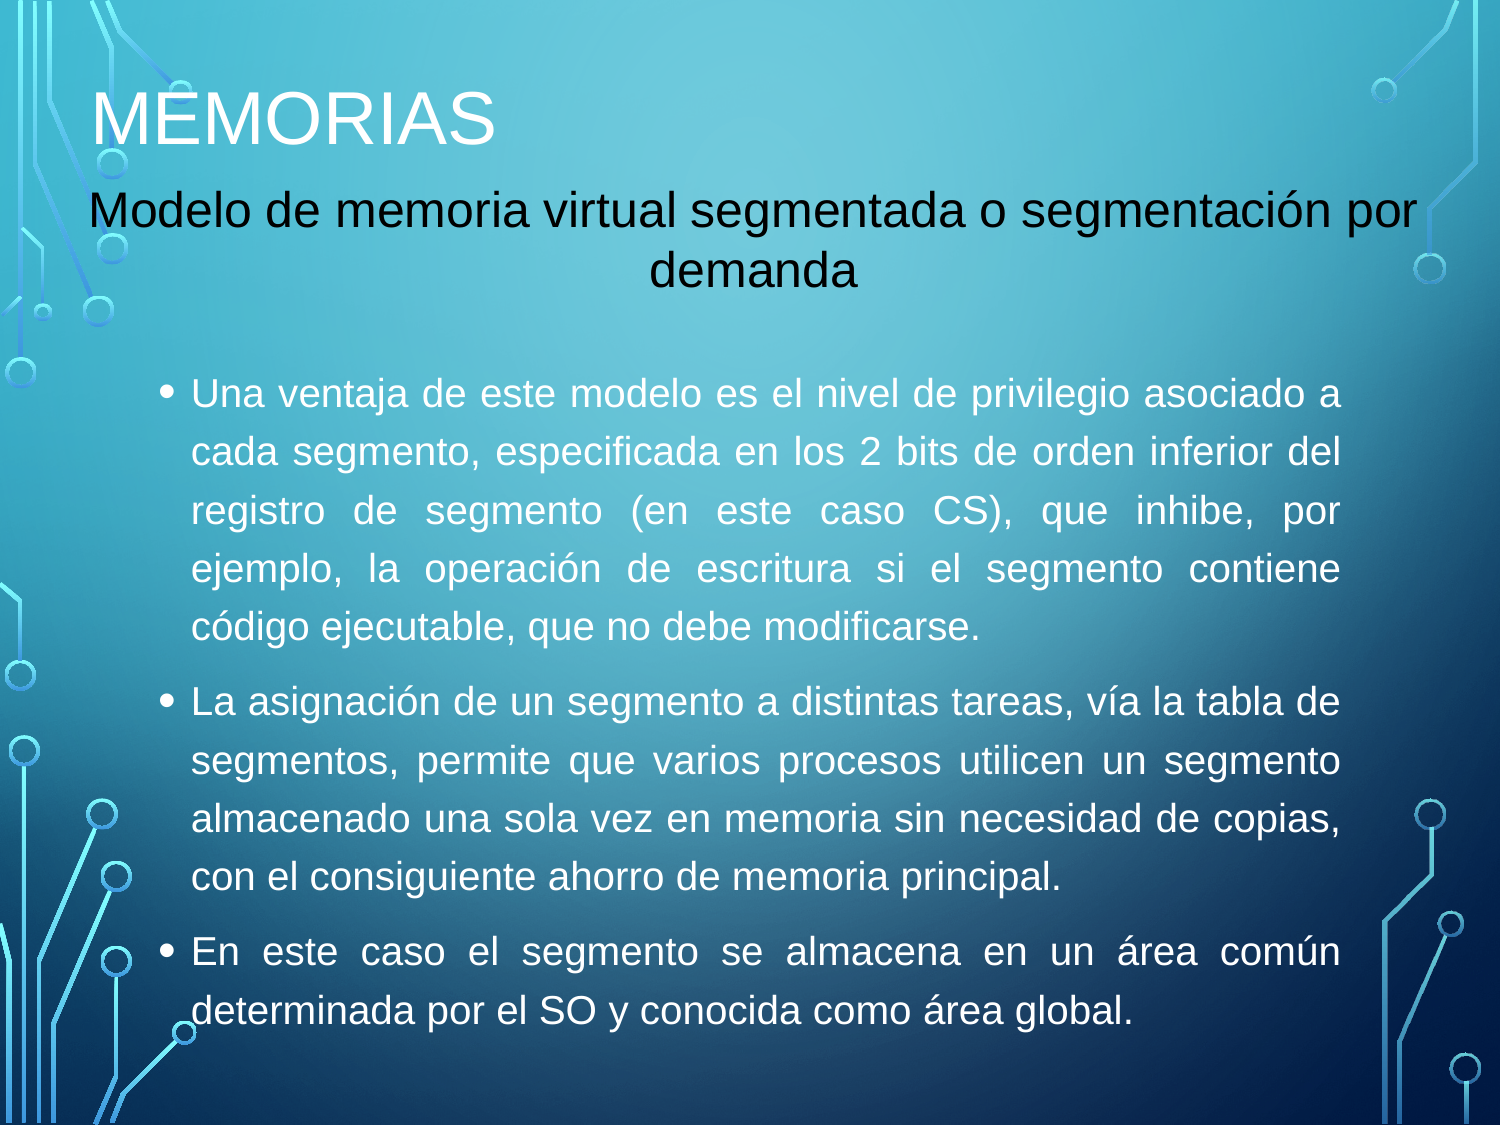

# Memorias
Modelo de memoria virtual segmentada o segmentación por demanda
Una ventaja de este modelo es el nivel de privilegio asociado a cada segmento, especificada en los 2 bits de orden inferior del registro de segmento (en este caso CS), que inhibe, por ejemplo, la operación de escritura si el segmento contiene código ejecutable, que no debe modificarse.
La asignación de un segmento a distintas tareas, vía la tabla de segmentos, permite que varios procesos utilicen un segmento almacenado una sola vez en memoria sin necesidad de copias, con el consiguiente ahorro de memoria principal.
En este caso el segmento se almacena en un área común determinada por el SO y conocida como área global.